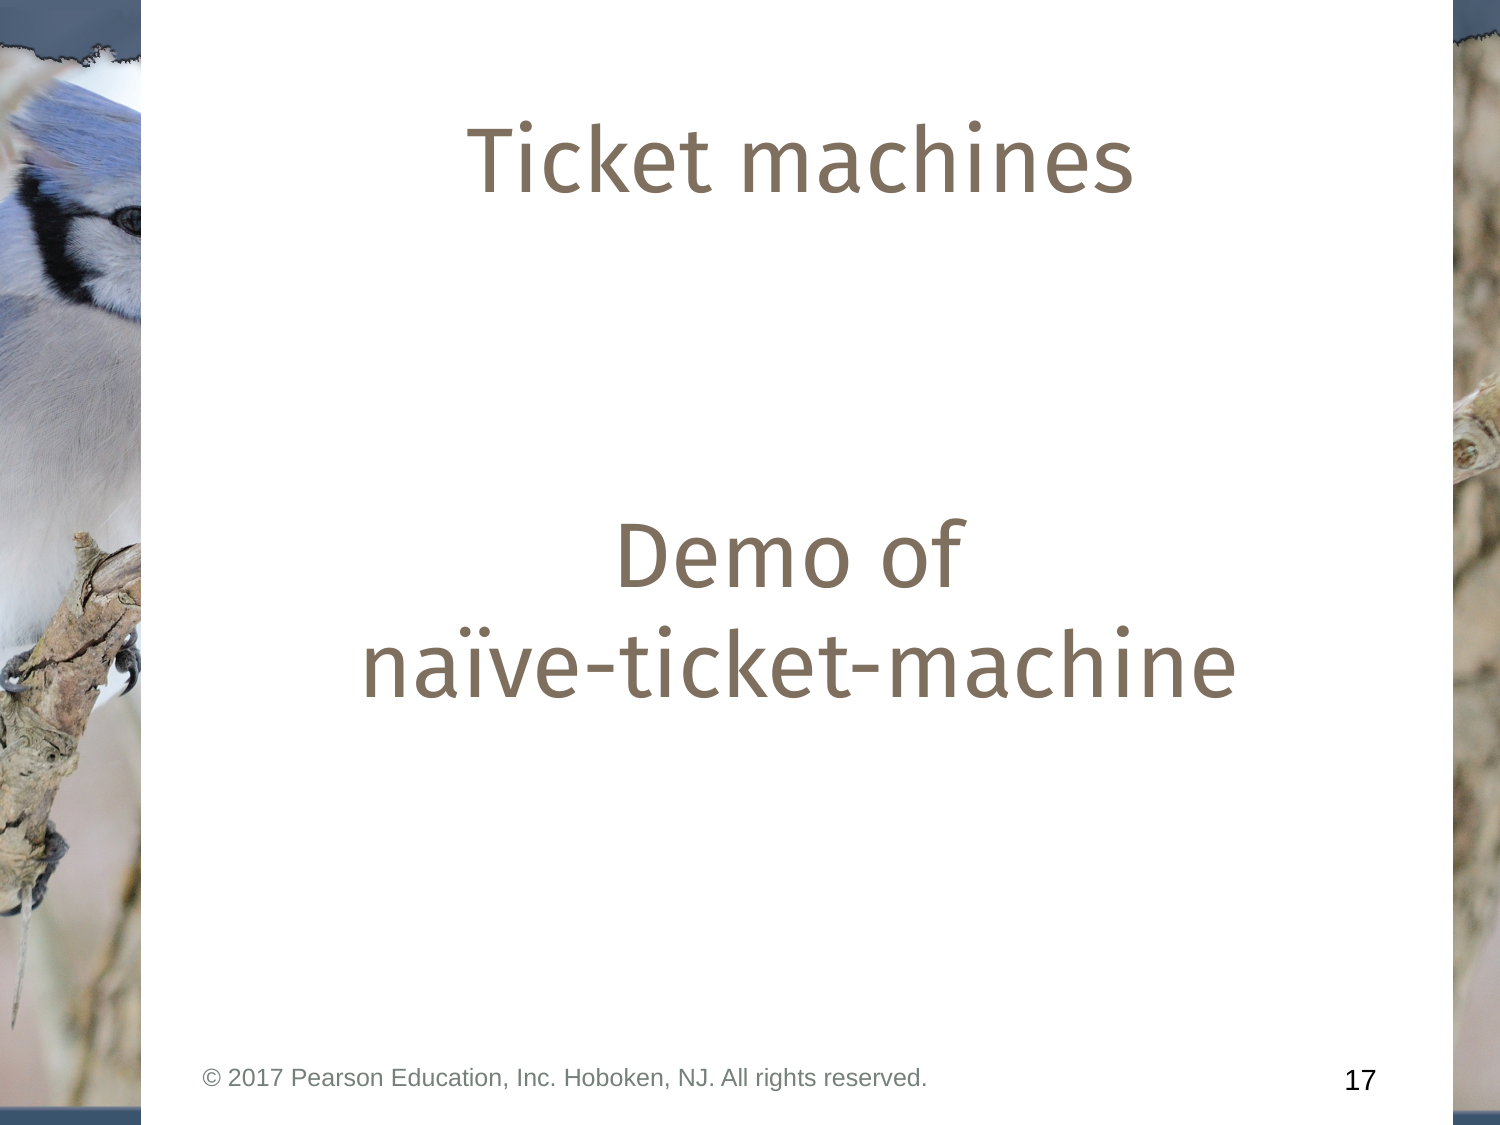

# Ticket machines
Demo of
naïve-ticket-machine
© 2017 Pearson Education, Inc. Hoboken, NJ. All rights reserved.